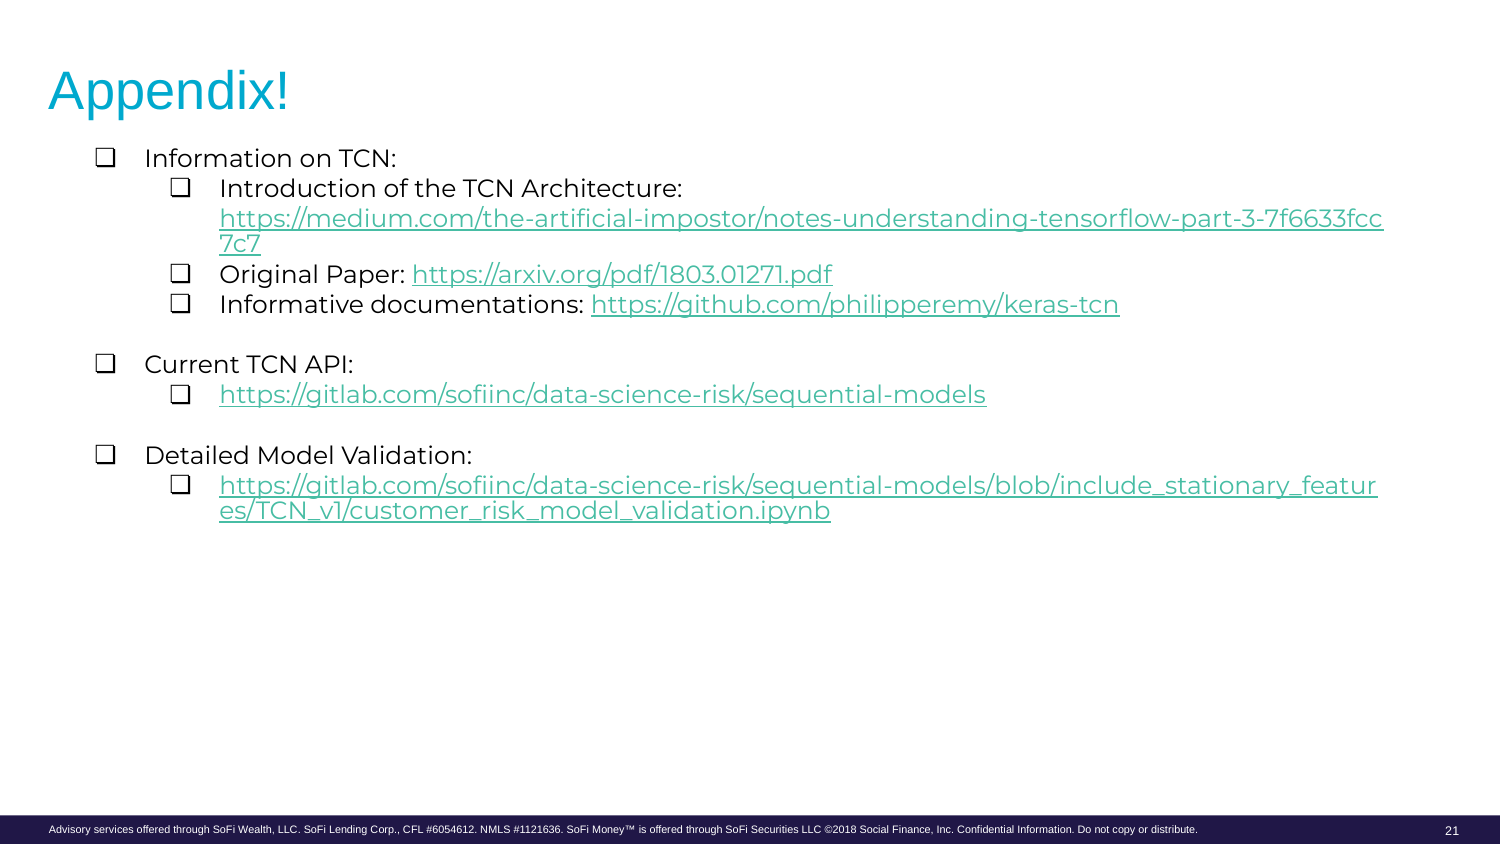

# Appendix!
Information on TCN:
Introduction of the TCN Architecture:  https://medium.com/the-artificial-impostor/notes-understanding-tensorflow-part-3-7f6633fcc7c7
Original Paper: https://arxiv.org/pdf/1803.01271.pdf
Informative documentations: https://github.com/philipperemy/keras-tcn

Current TCN API:
https://gitlab.com/sofiinc/data-science-risk/sequential-models

Detailed Model Validation:
https://gitlab.com/sofiinc/data-science-risk/sequential-models/blob/include_stationary_features/TCN_v1/customer_risk_model_validation.ipynb